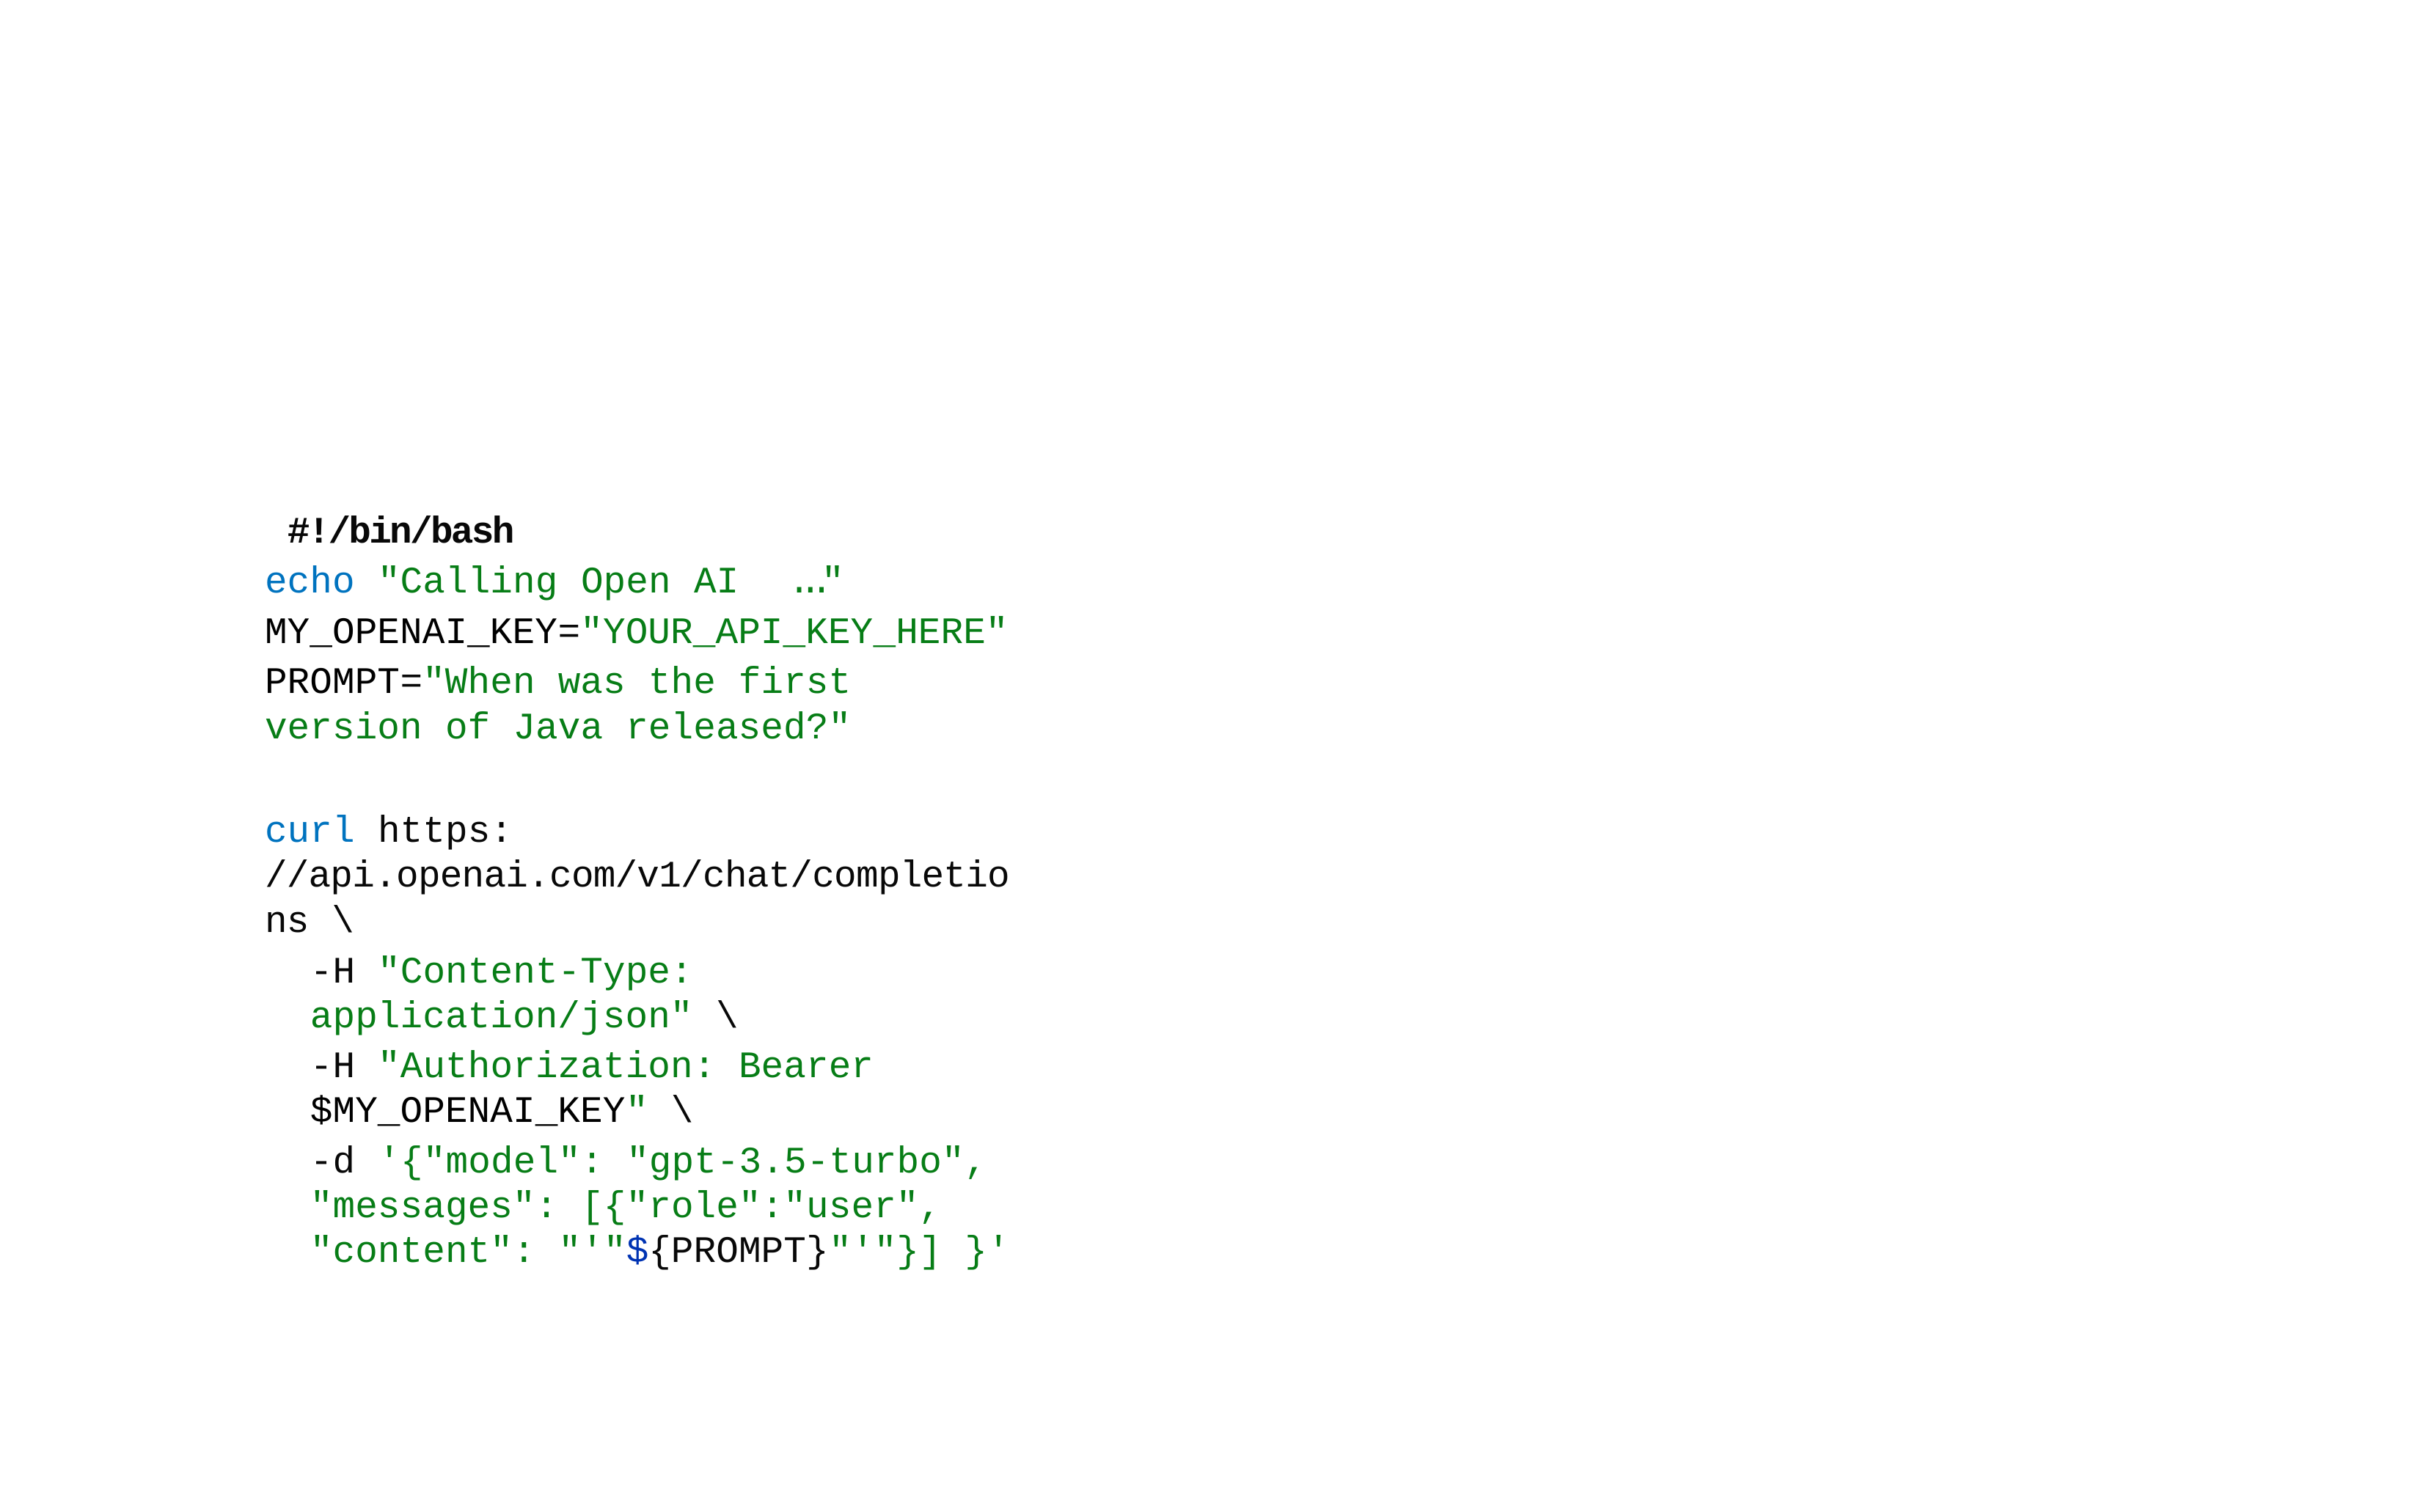

#!/bin/bash
echo "Calling Open AI	..."  MY_OPENAI_KEY="YOUR_API_KEY_HERE"
PROMPT="When was the first version of Java released?"

curl https: //api.openai.com/v1/chat/completions \
-H "Content-Type: application/json" \
-H "Authorization: Bearer $MY_OPENAI_KEY" \
-d '{"model": "gpt-3.5-turbo", "messages": [{"role":"user", "content": "'"${PROMPT}"'"}] }'